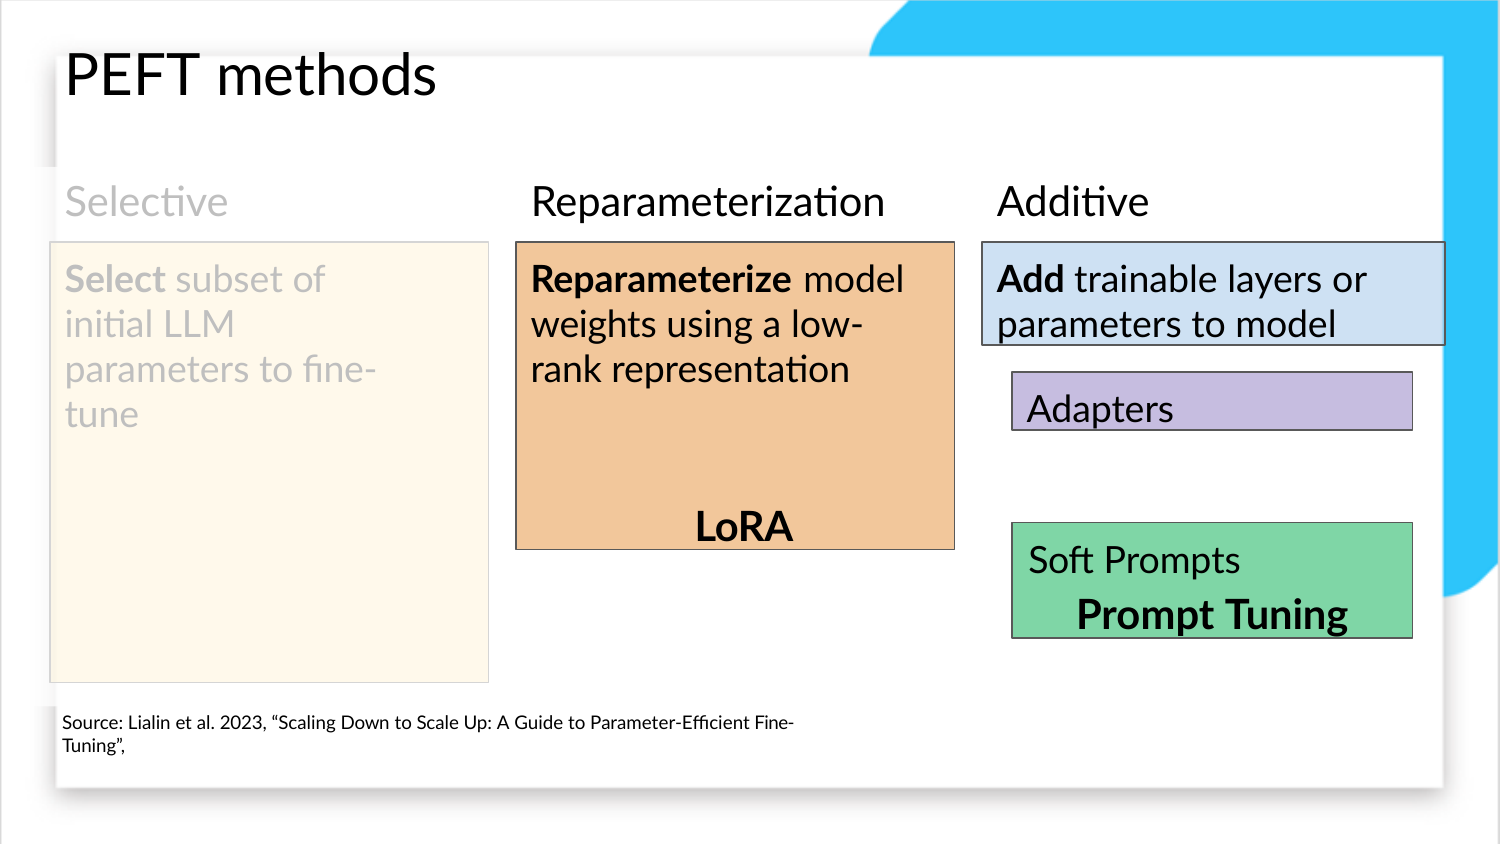

# PEFT methods

Reparameterization
Additive
Selective
Select subset of initial LLM parameters to fine-tune

Reparameterize model weights using a low-rank representation

LoRA
Add trainable layers or parameters to model
Adapters
Soft Prompts
Prompt Tuning
Source: Lialin et al. 2023, “Scaling Down to Scale Up: A Guide to Parameter-Efficient Fine-Tuning”,